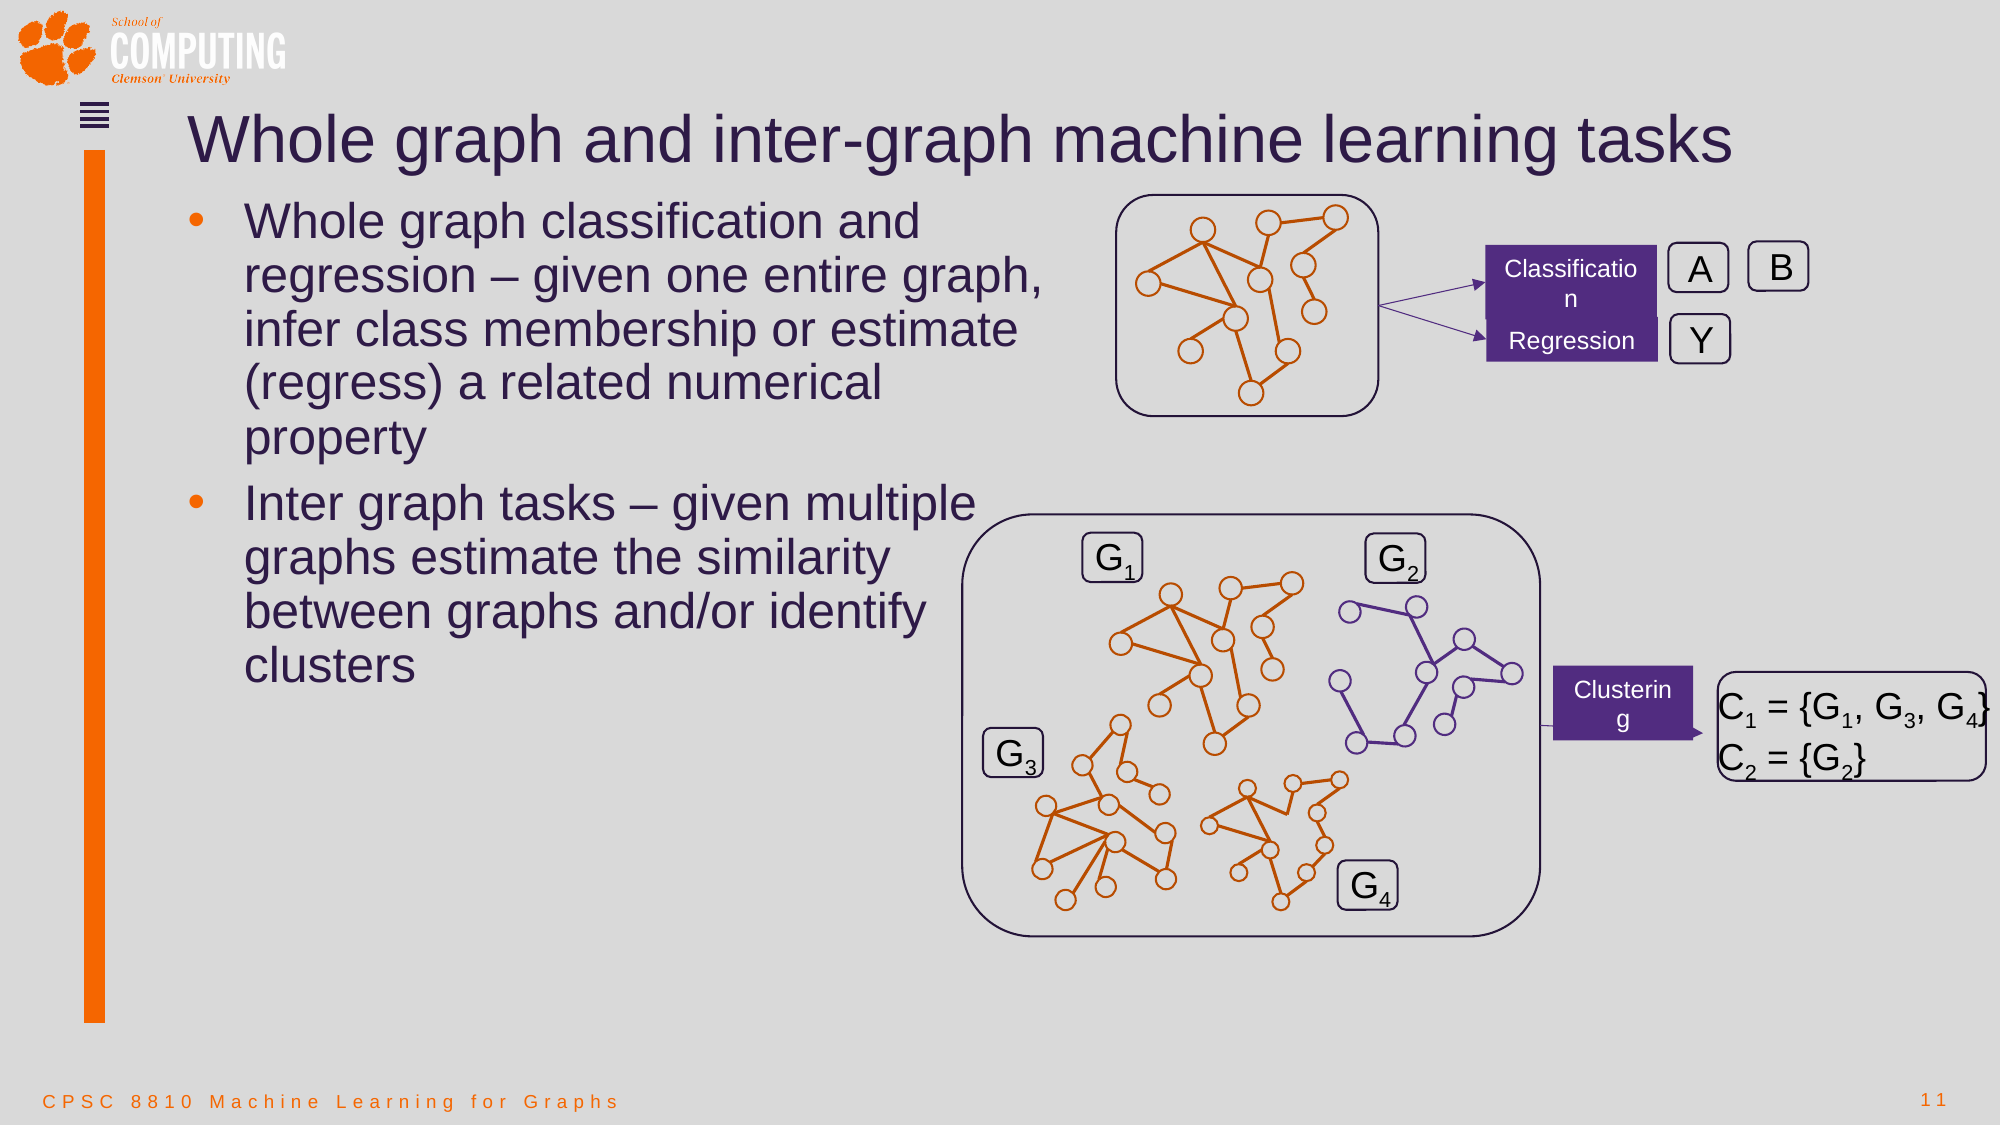

# Whole graph and inter-graph machine learning tasks
Whole graph classification and regression – given one entire graph, infer class membership or estimate (regress) a related numerical property
Inter graph tasks – given multiple graphs estimate the similarity between graphs and/or identify clusters

B

A

Classification
Y

Regression

G1
G2

G3

G4

Clustering

C1 = {G1, G3, G4}
C2 = {G2}